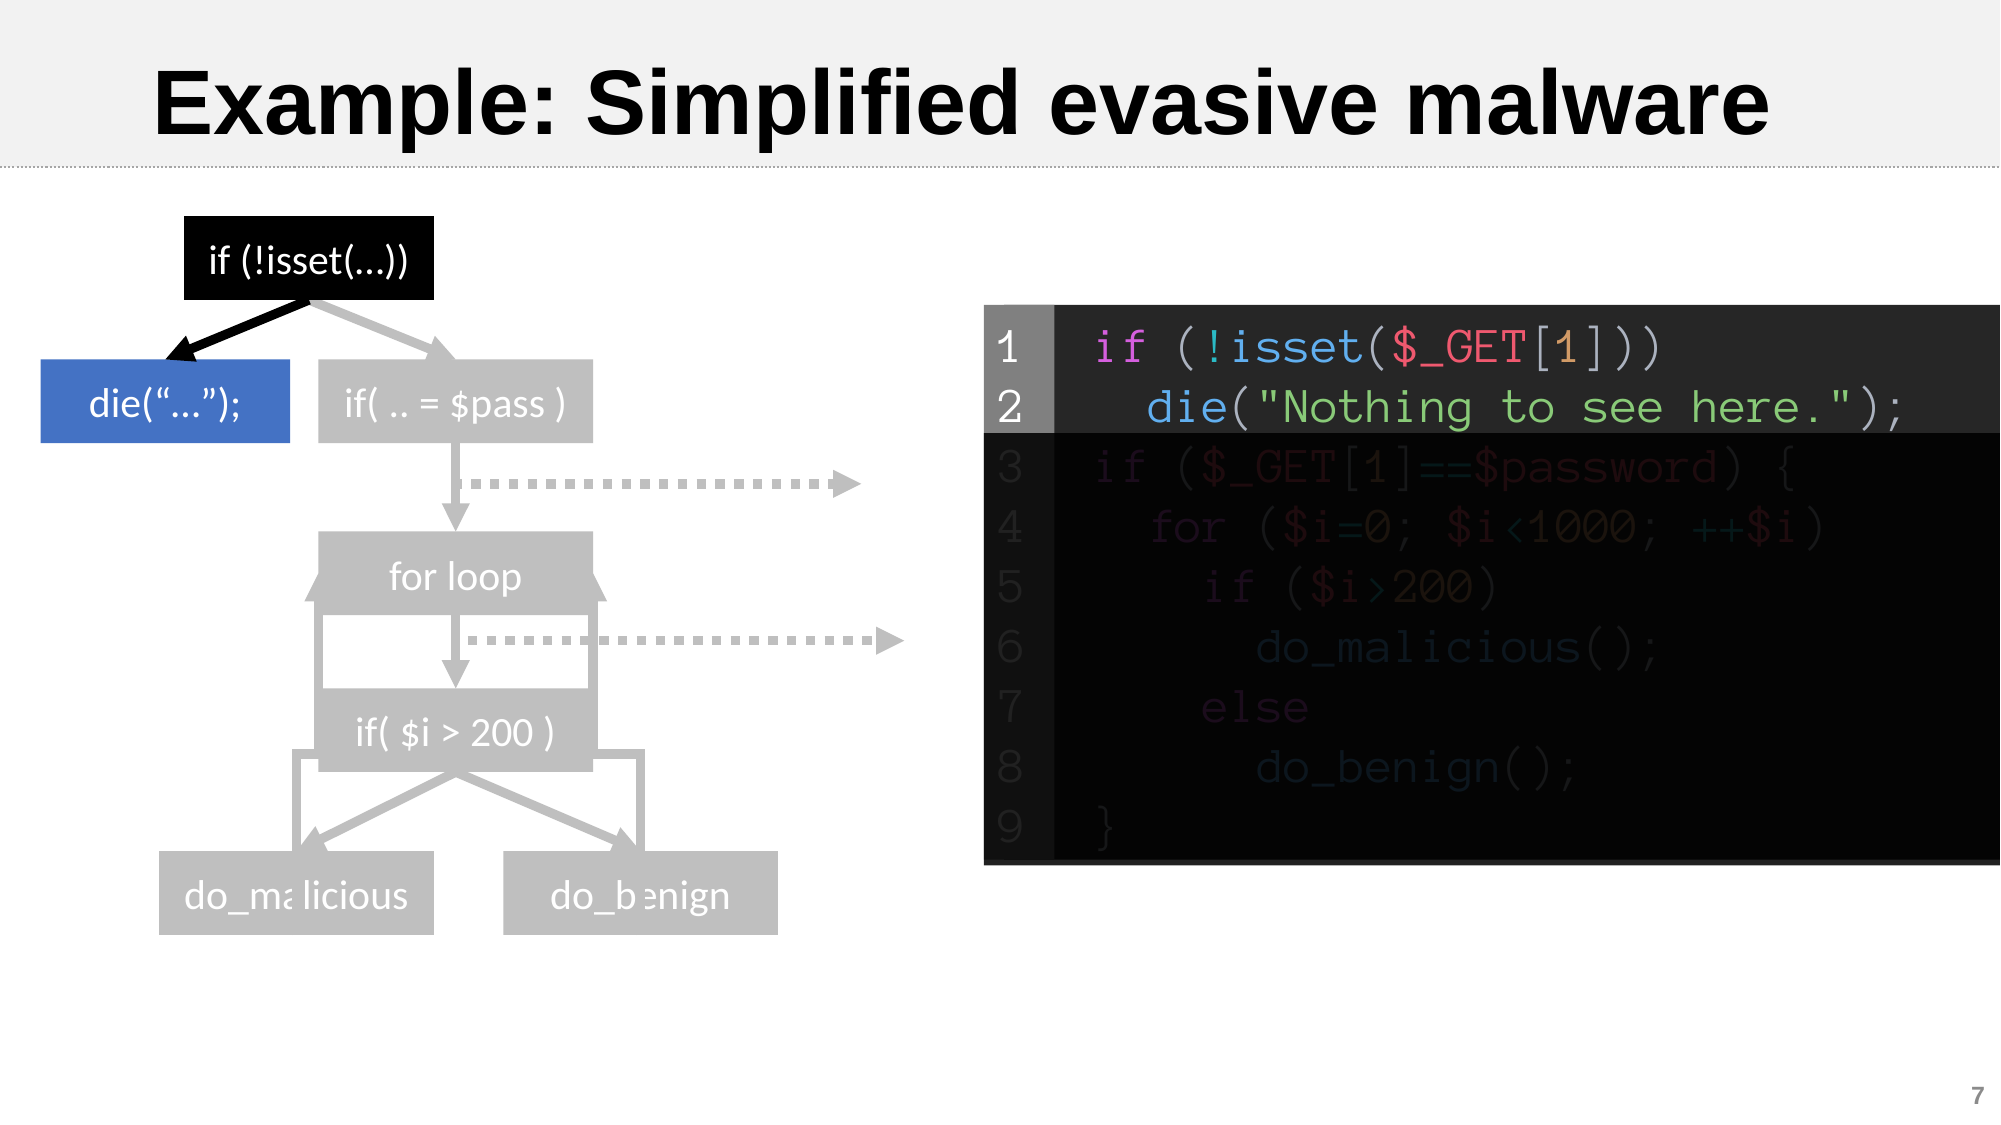

# Example: Simplified evasive malware
if (!isset(…))
1
2
3
4
5
6
7
8
9
if (!isset($_GET[1]))
  die("Nothing to see here.");
if ($_GET[1]==$password) {
  for ($i=0; $i<1000; ++$i)
    if ($i>200)
      do_malicious();
    else
      do_benign();
}
die(“…”);
if( .. = $pass )

for loop
if( $i > 200 )
do_malicious
do_benign
7